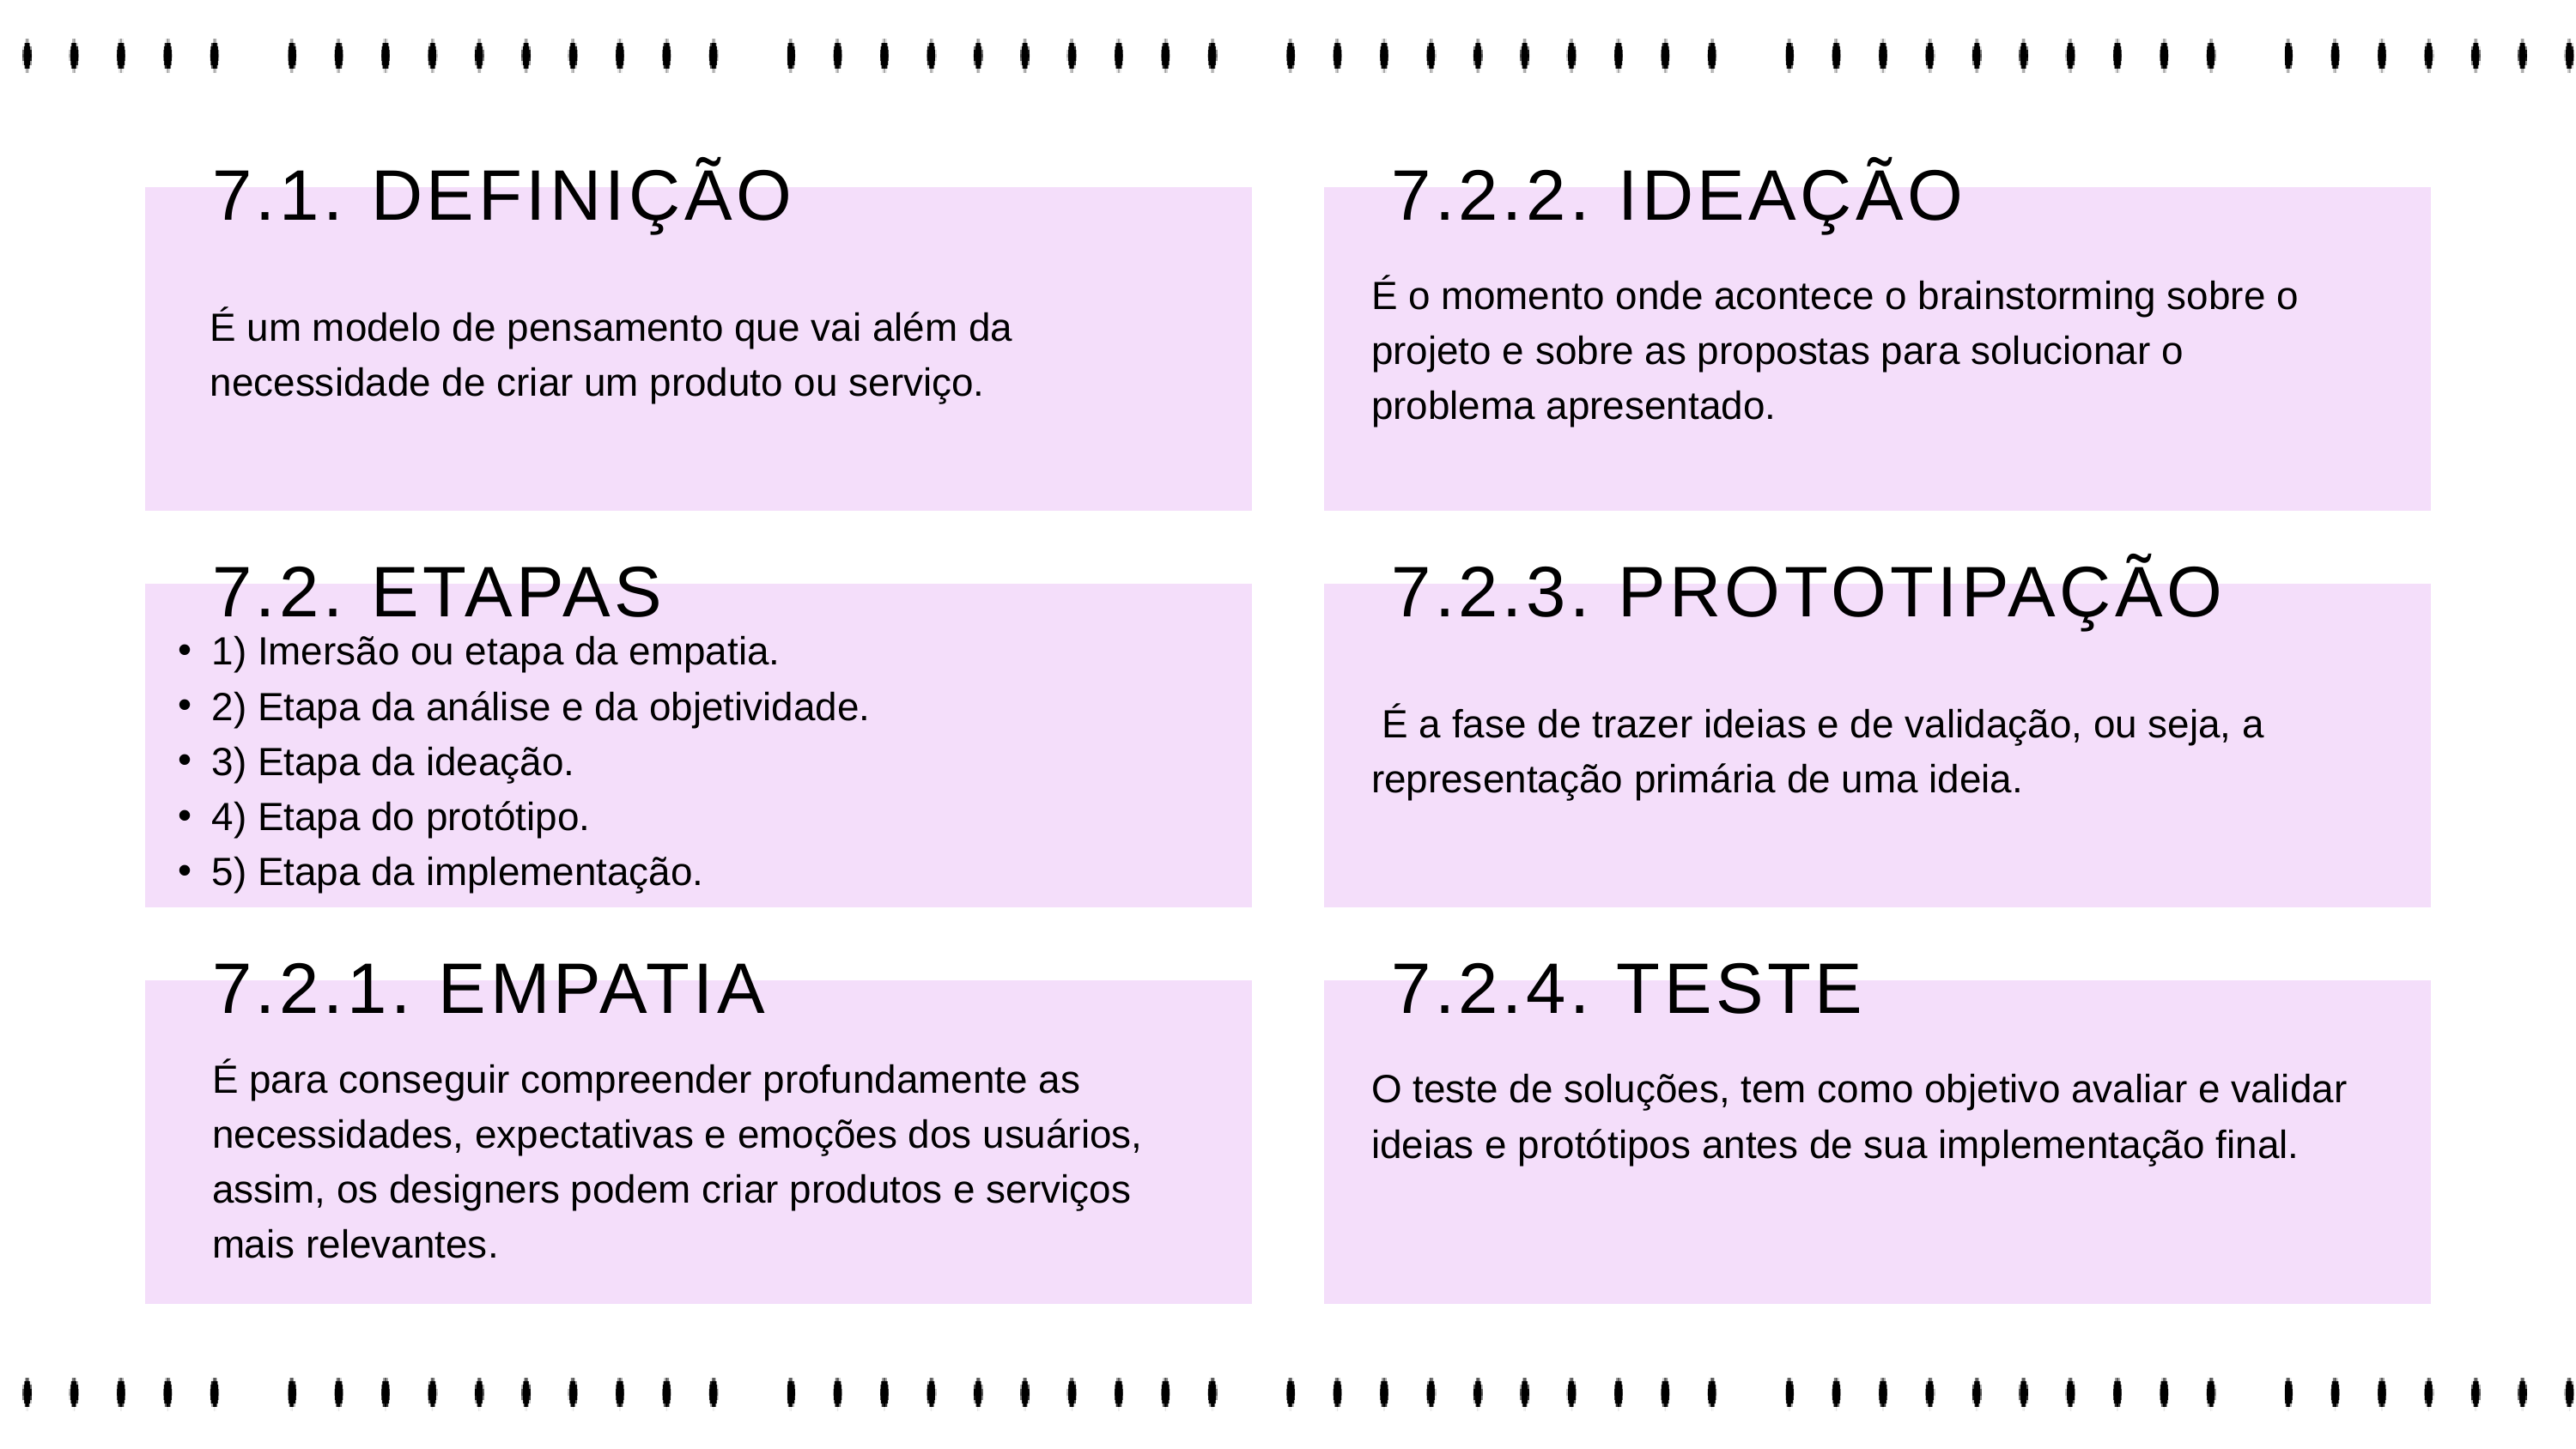

7.1. DEFINIÇÃO
7.2.2. IDEAÇÃO

É o momento onde acontece o brainstorming sobre o projeto e sobre as propostas para solucionar o problema apresentado.
É um modelo de pensamento que vai além da necessidade de criar um produto ou serviço.
7.2. ETAPAS
7.2.3. PROTOTIPAÇÃO

1) Imersão ou etapa da empatia.
2) Etapa da análise e da objetividade.
3) Etapa da ideação.
4) Etapa do protótipo.
5) Etapa da implementação.

 É a fase de trazer ideias e de validação, ou seja, a representação primária de uma ideia.
7.2.1. EMPATIA
7.2.4. TESTE

É para conseguir compreender profundamente as necessidades, expectativas e emoções dos usuários, assim, os designers podem criar produtos e serviços mais relevantes.
O teste de soluções, tem como objetivo avaliar e validar ideias e protótipos antes de sua implementação final.